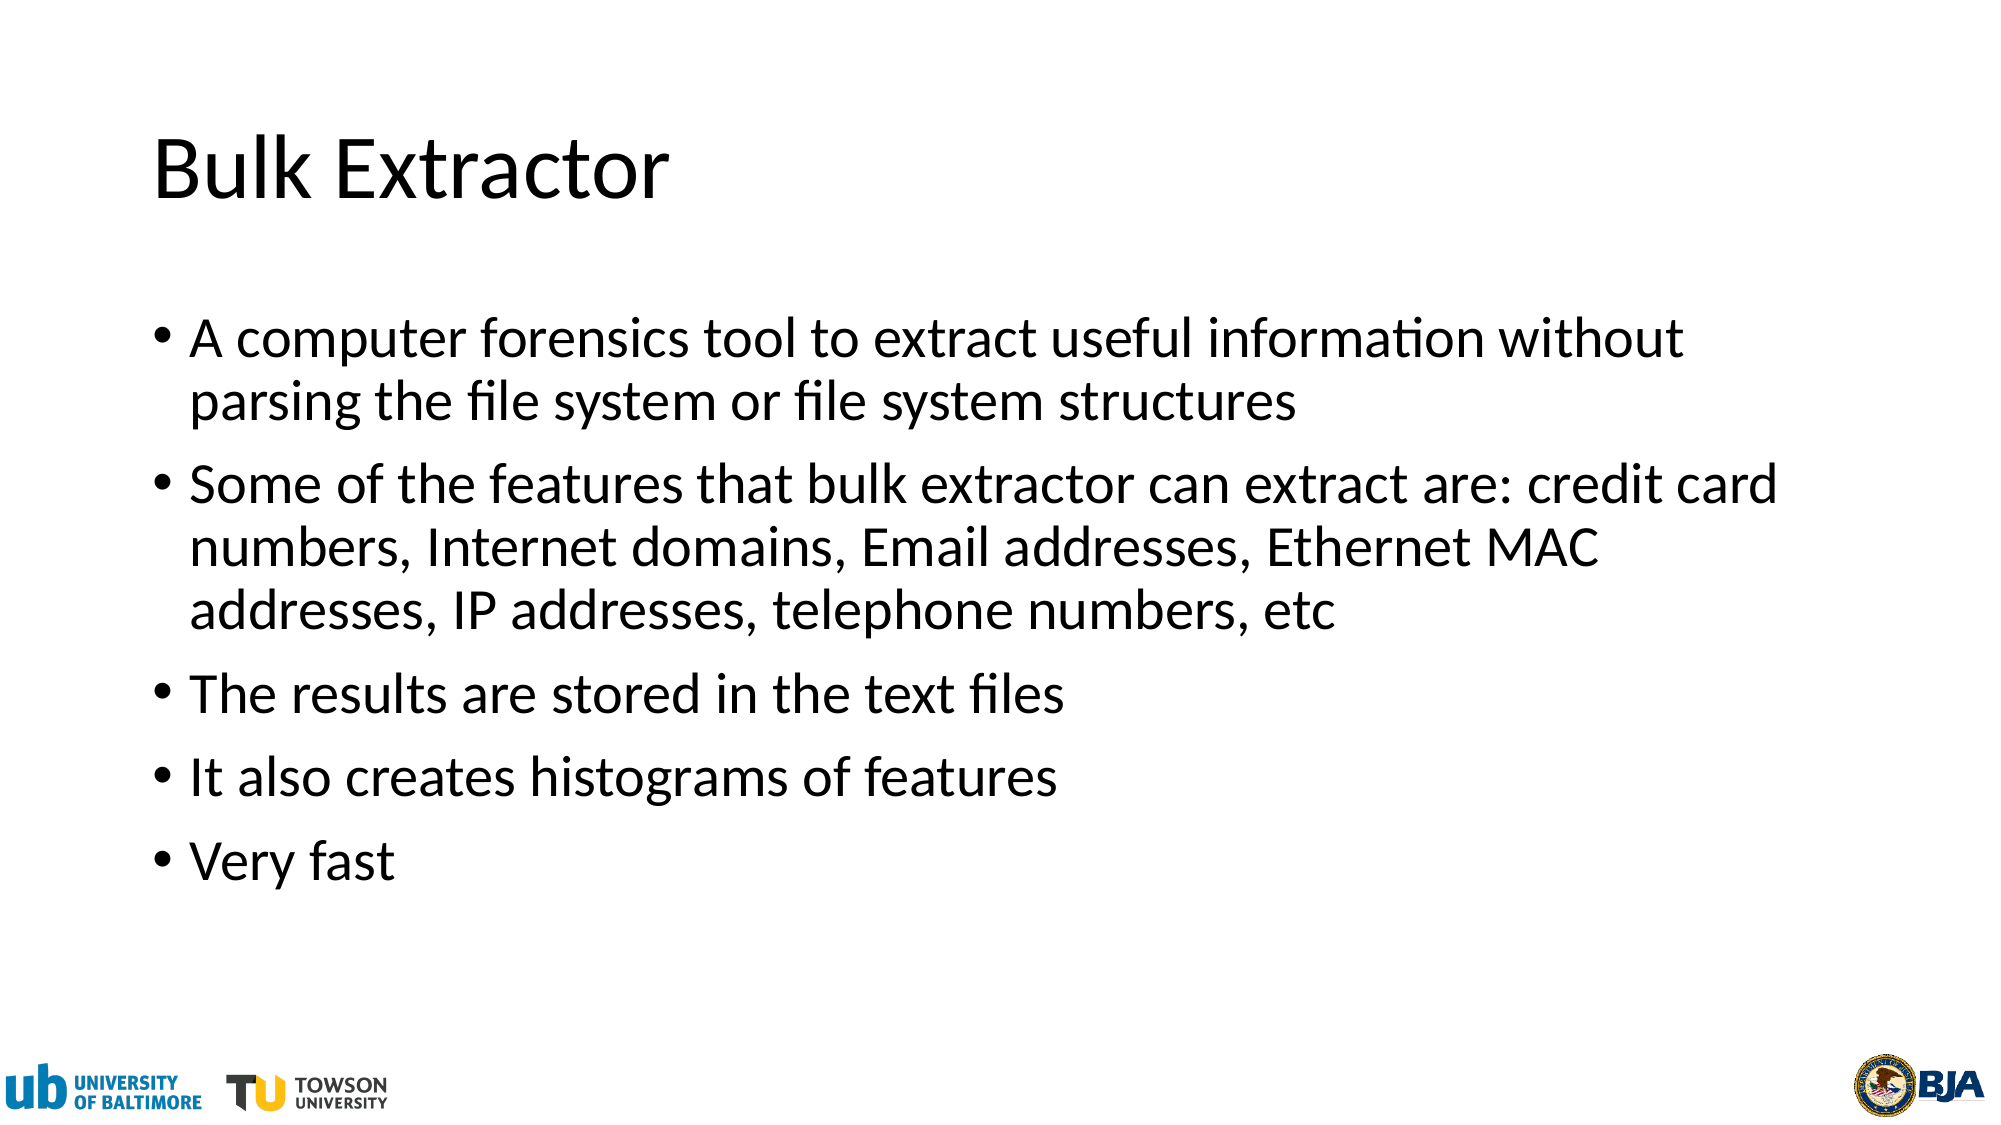

# Bulk Extractor
A computer forensics tool to extract useful information without parsing the file system or file system structures
Some of the features that bulk extractor can extract are: credit card numbers, Internet domains, Email addresses, Ethernet MAC addresses, IP addresses, telephone numbers, etc
The results are stored in the text files
It also creates histograms of features
Very fast